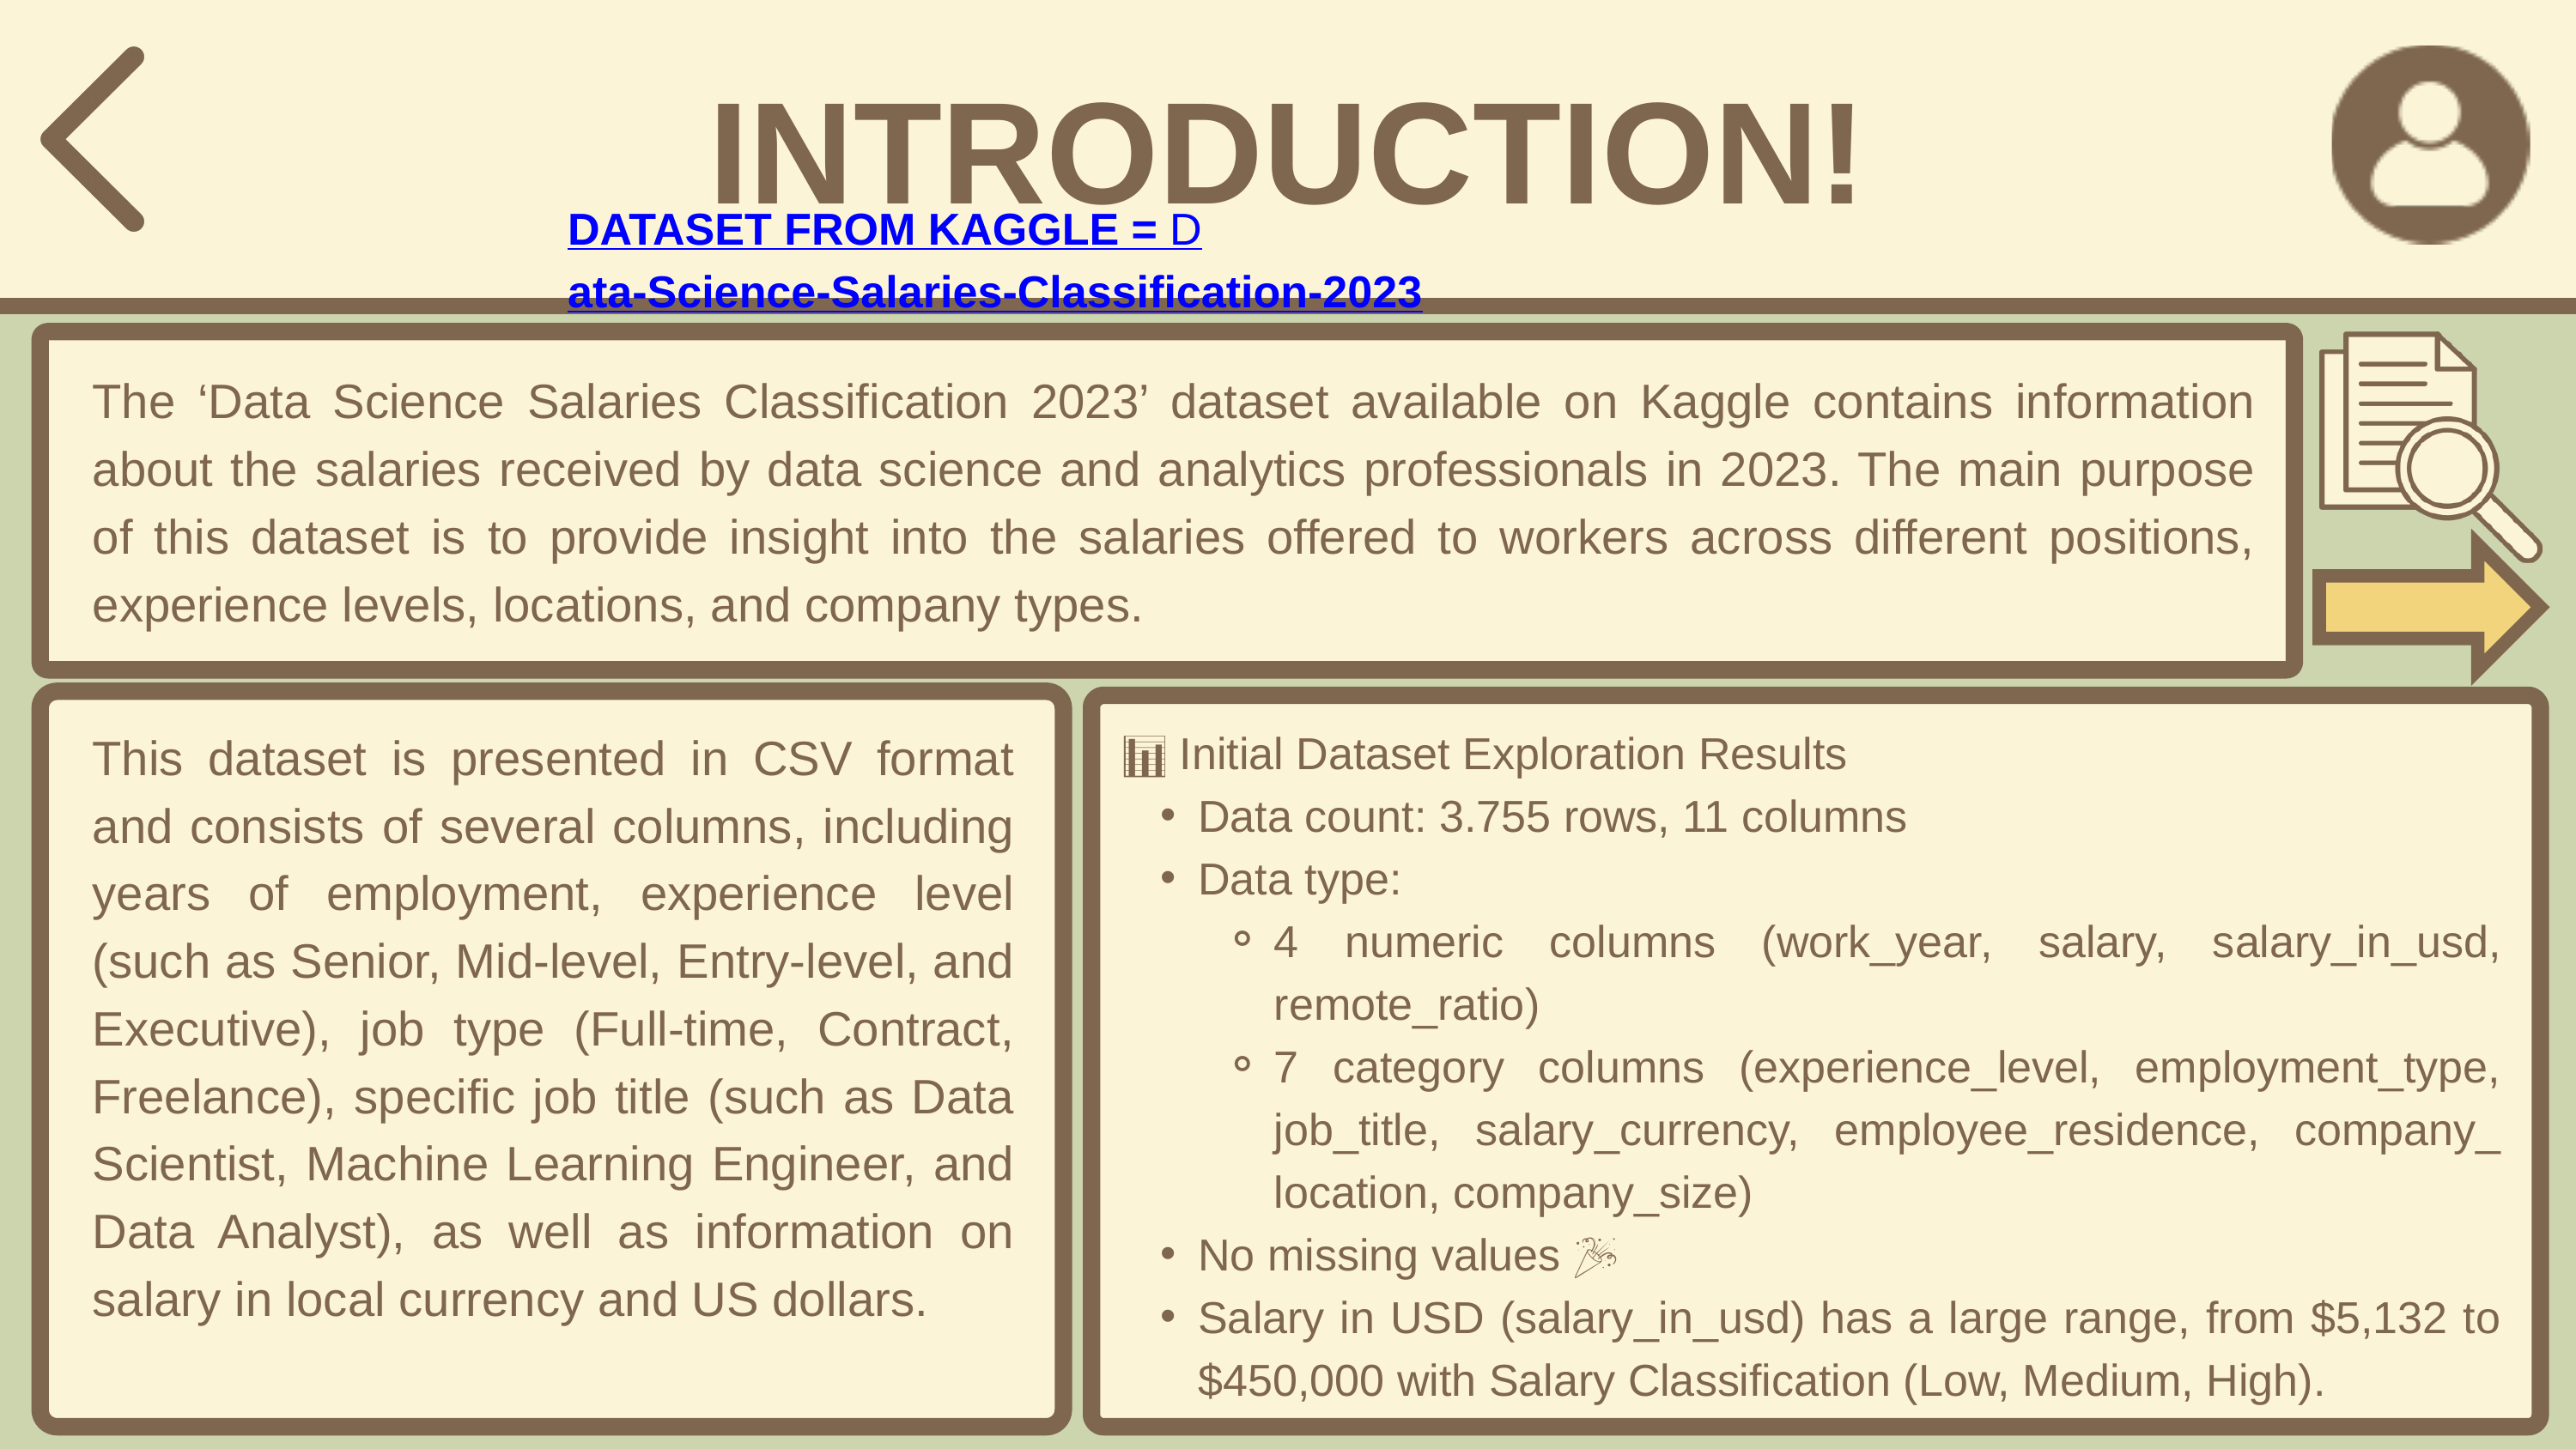

INTRODUCTION!

DATASET FROM KAGGLE = Data-Science-Salaries-Classification-2023

The ‘Data Science Salaries Classification 2023’ dataset available on Kaggle contains information about the salaries received by data science and analytics professionals in 2023. The main purpose of this dataset is to provide insight into the salaries offered to workers across different positions, experience levels, locations, and company types.

📊 Initial Dataset Exploration Results
Data count: 3.755 rows, 11 columns
Data type:
4 numeric columns (work_year, salary, salary_in_usd, remote_ratio)
7 category columns (experience_level, employment_type, job_title, salary_currency, employee_residence, company_ location, company_size)
No missing values 🎉
Salary in USD (salary_in_usd) has a large range, from $5,132 to $450,000 with Salary Classification (Low, Medium, High).

This dataset is presented in CSV format and consists of several columns, including years of employment, experience level (such as Senior, Mid-level, Entry-level, and Executive), job type (Full-time, Contract, Freelance), specific job title (such as Data Scientist, Machine Learning Engineer, and Data Analyst), as well as information on salary in local currency and US dollars.